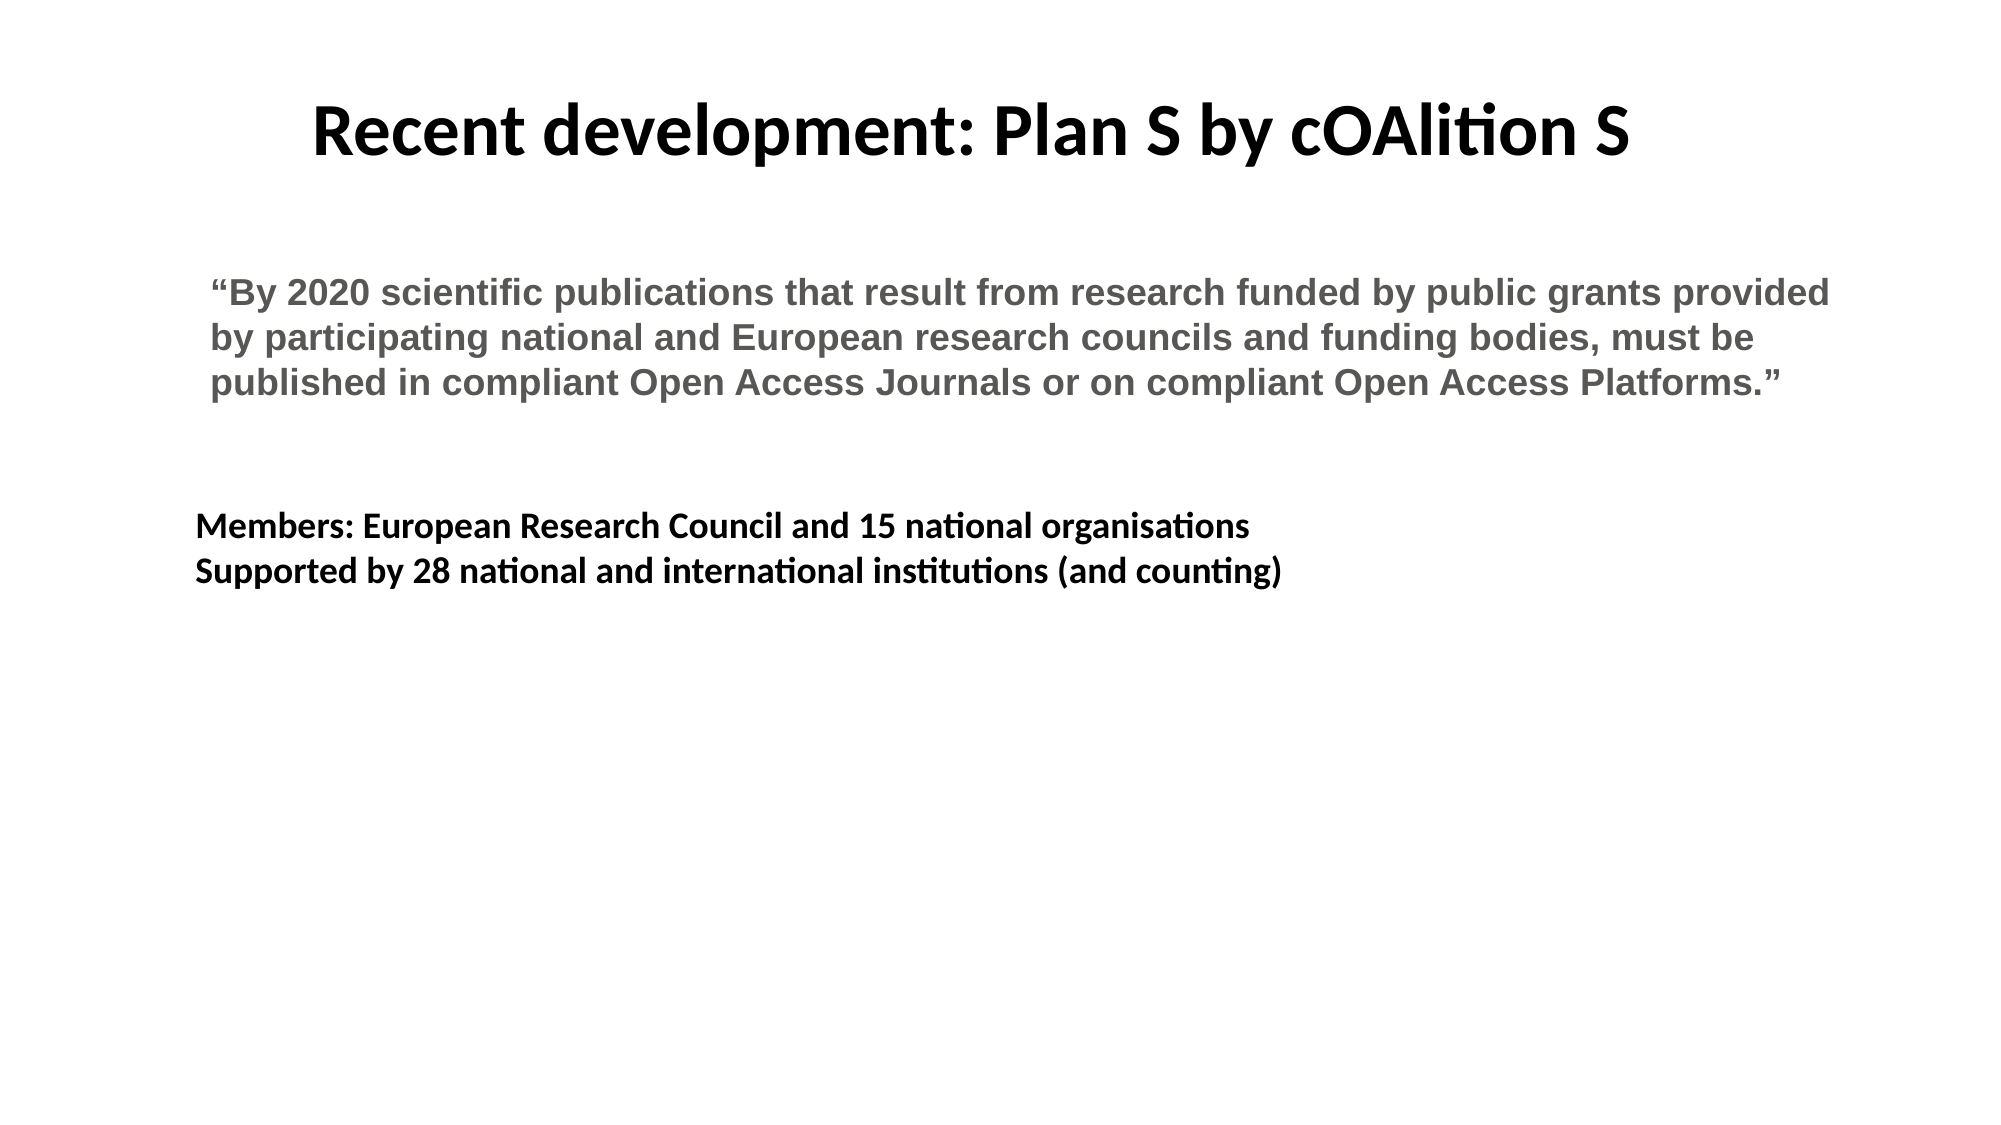

Recent development: Plan S by cOAlition S
“By 2020 scientific publications that result from research funded by public grants provided by participating national and European research councils and funding bodies, must be published in compliant Open Access Journals or on compliant Open Access Platforms.”
Members: European Research Council and 15 national organisations
Supported by 28 national and international institutions (and counting)